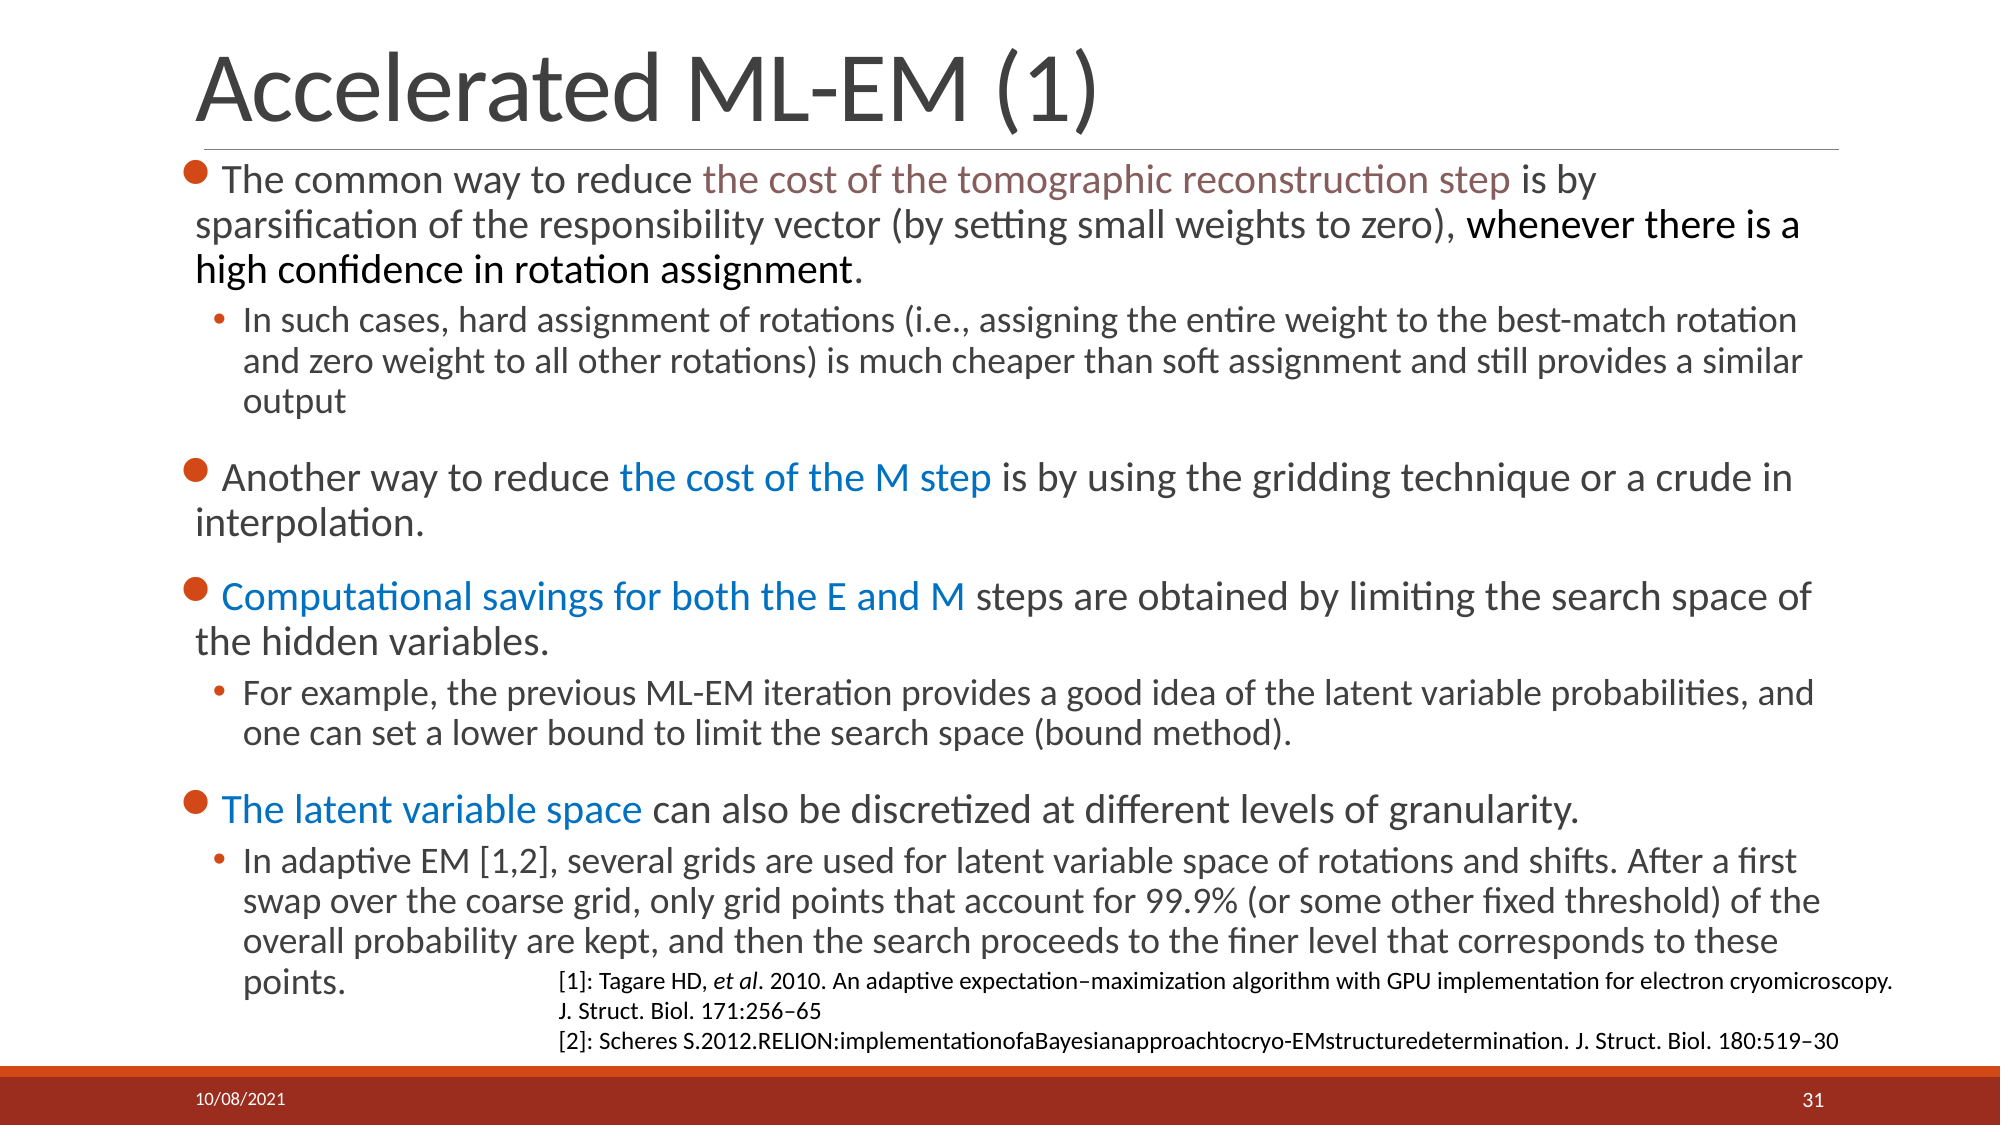

# Accelerated ML-EM (1)
The common way to reduce the cost of the tomographic reconstruction step is by sparsification of the responsibility vector (by setting small weights to zero), whenever there is a high confidence in rotation assignment.
In such cases, hard assignment of rotations (i.e., assigning the entire weight to the best-match rotation and zero weight to all other rotations) is much cheaper than soft assignment and still provides a similar output
Another way to reduce the cost of the M step is by using the gridding technique or a crude in interpolation.
Computational savings for both the E and M steps are obtained by limiting the search space of the hidden variables.
For example, the previous ML-EM iteration provides a good idea of the latent variable probabilities, and one can set a lower bound to limit the search space (bound method).
The latent variable space can also be discretized at different levels of granularity.
In adaptive EM [1,2], several grids are used for latent variable space of rotations and shifts. After a first swap over the coarse grid, only grid points that account for 99.9% (or some other fixed threshold) of the overall probability are kept, and then the search proceeds to the finer level that corresponds to these points.
[1]: Tagare HD, et al. 2010. An adaptive expectation–maximization algorithm with GPU implementation for electron cryomicroscopy. J. Struct. Biol. 171:256–65
[2]: Scheres S.2012.RELION:implementationofaBayesianapproachtocryo-EMstructuredetermination. J. Struct. Biol. 180:519–30
10/08/2021
31